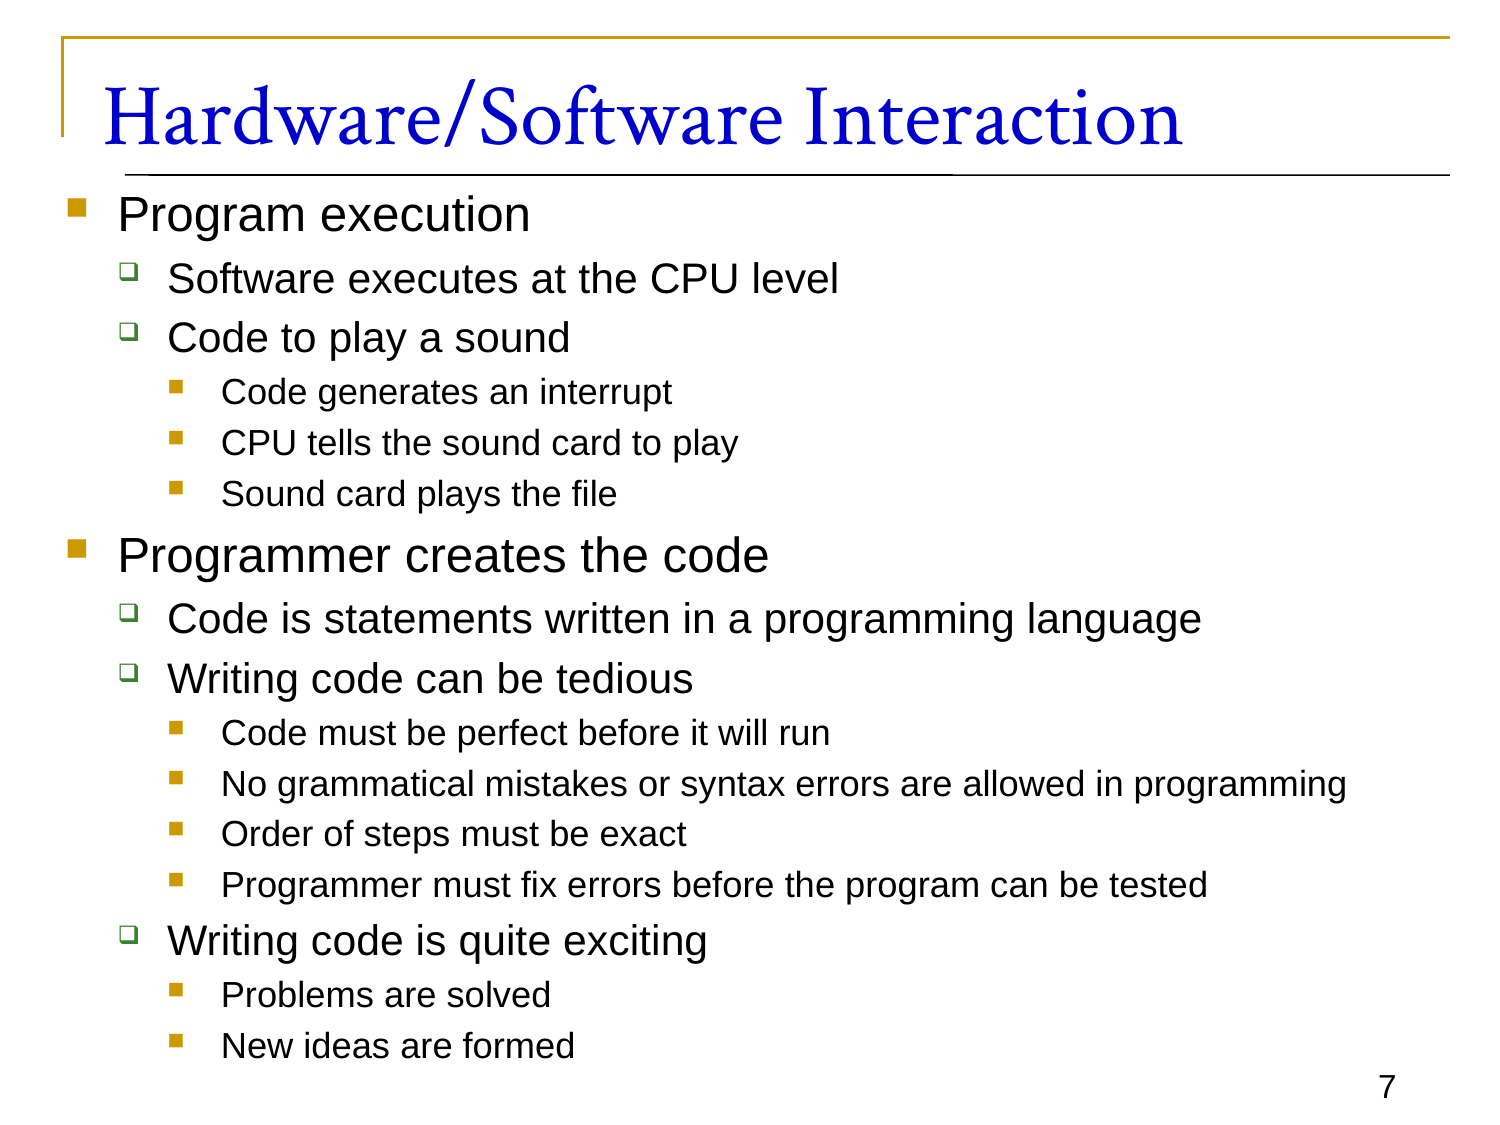

# Hardware/Software Interaction
Program execution
Software executes at the CPU level
Code to play a sound
Code generates an interrupt
CPU tells the sound card to play
Sound card plays the file
Programmer creates the code
Code is statements written in a programming language
Writing code can be tedious
Code must be perfect before it will run
No grammatical mistakes or syntax errors are allowed in programming
Order of steps must be exact
Programmer must fix errors before the program can be tested
Writing code is quite exciting
Problems are solved
New ideas are formed